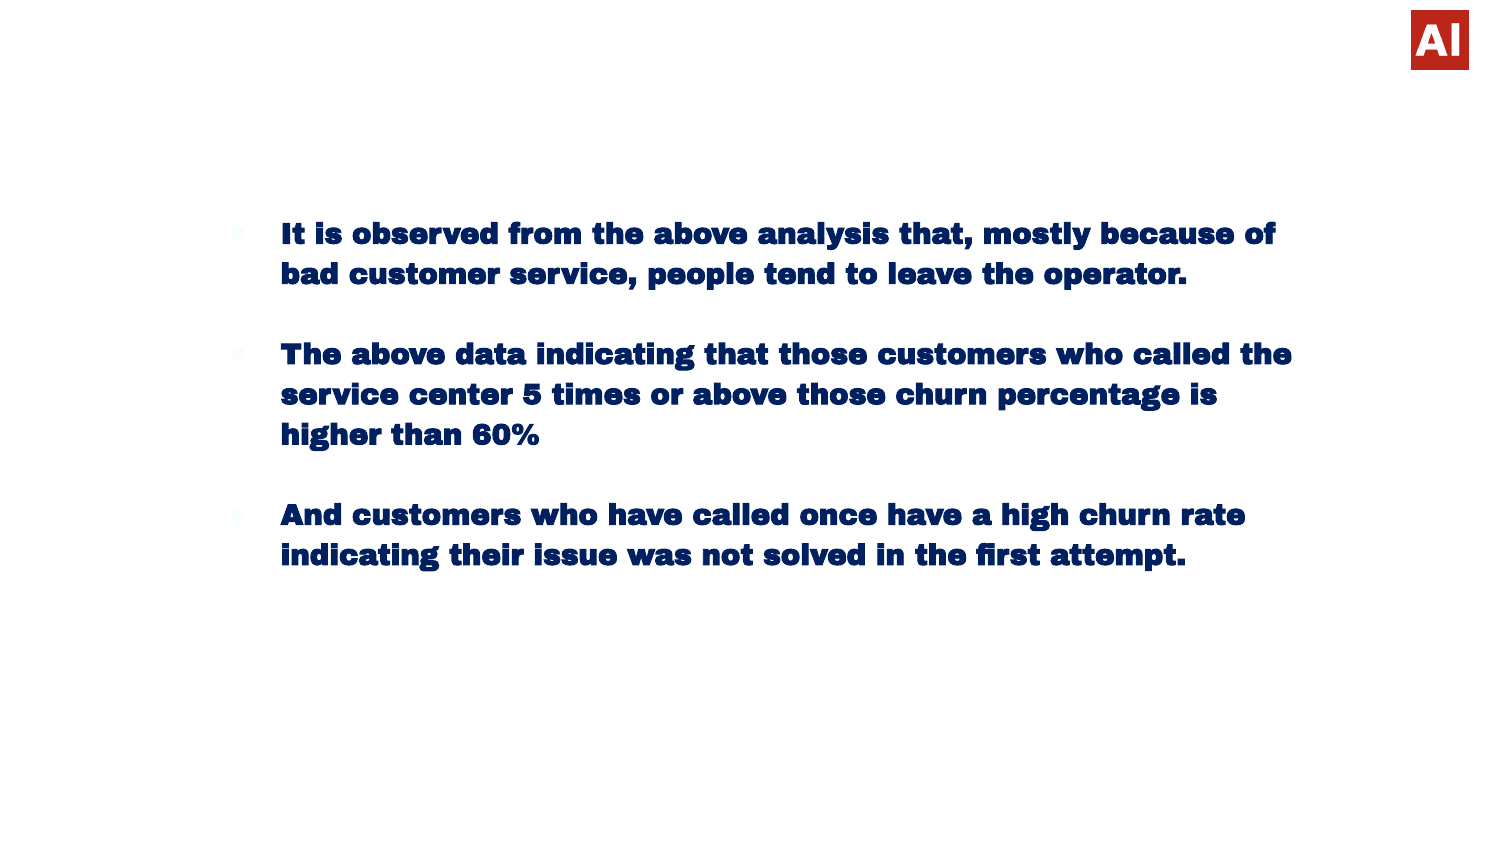

It is observed from the above analysis that, mostly because of bad customer service, people tend to leave the operator.

The above data indicating that those customers who called the service center 5 times or above those churn percentage is higher than 60%

And customers who have called once have a high churn rate indicating their issue was not solved in the first attempt.